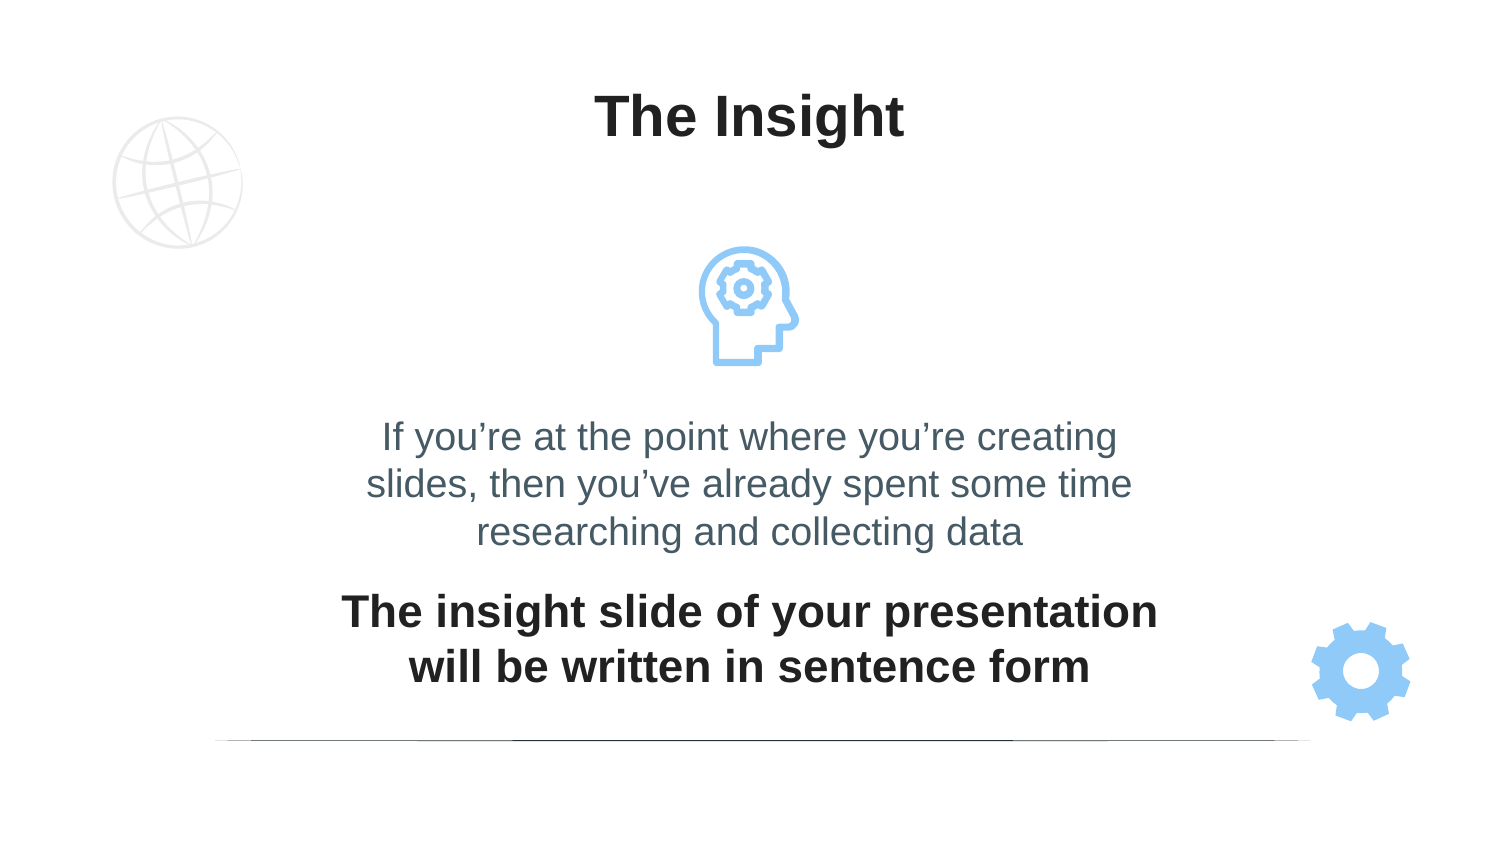

The Insight

If you’re at the point where you’re creating slides, then you’ve already spent some time researching and collecting data
# The insight slide of your presentation will be written in sentence form